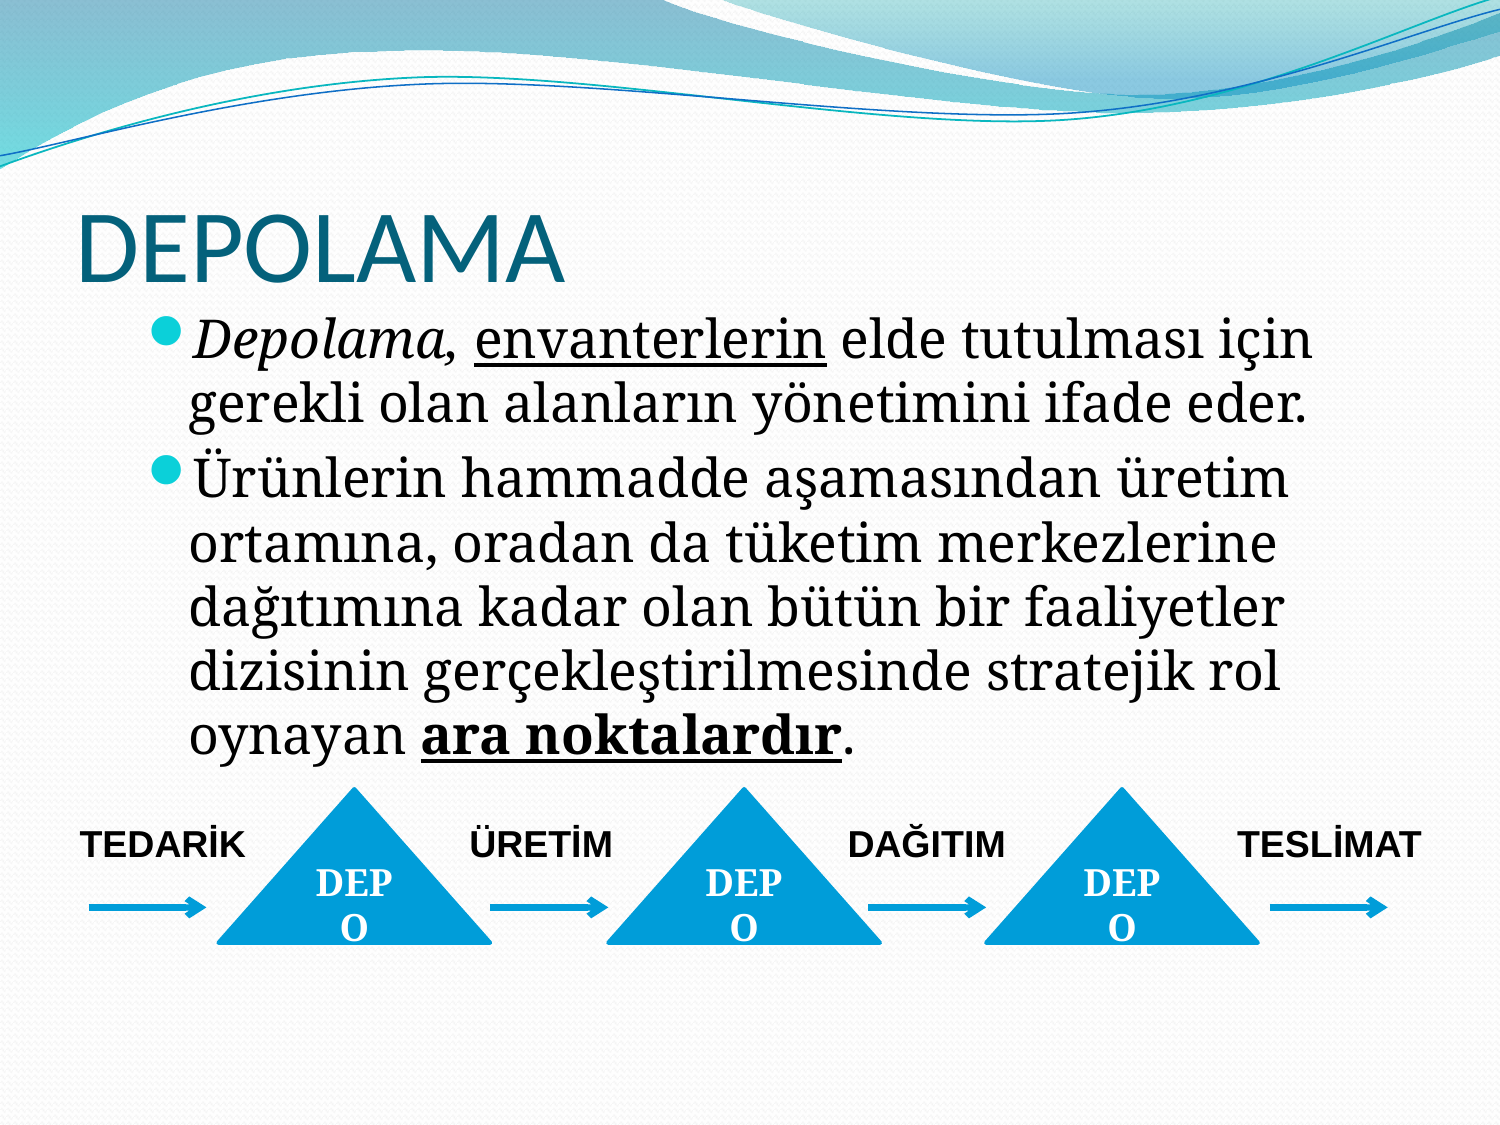

# DEPOLAMA
Depolama, envanterlerin elde tutulması için gerekli olan alanların yönetimini ifade eder.
Ürünlerin hammadde aşamasından üretim ortamına, oradan da tüketim merkezlerine dağıtımına kadar olan bütün bir faaliyetler dizisinin gerçekleştirilmesinde stratejik rol oynayan ara noktalardır.

DEPO
DEPO
DEPO
TEDARİK
ÜRETİM
DAĞITIM
TESLİMAT